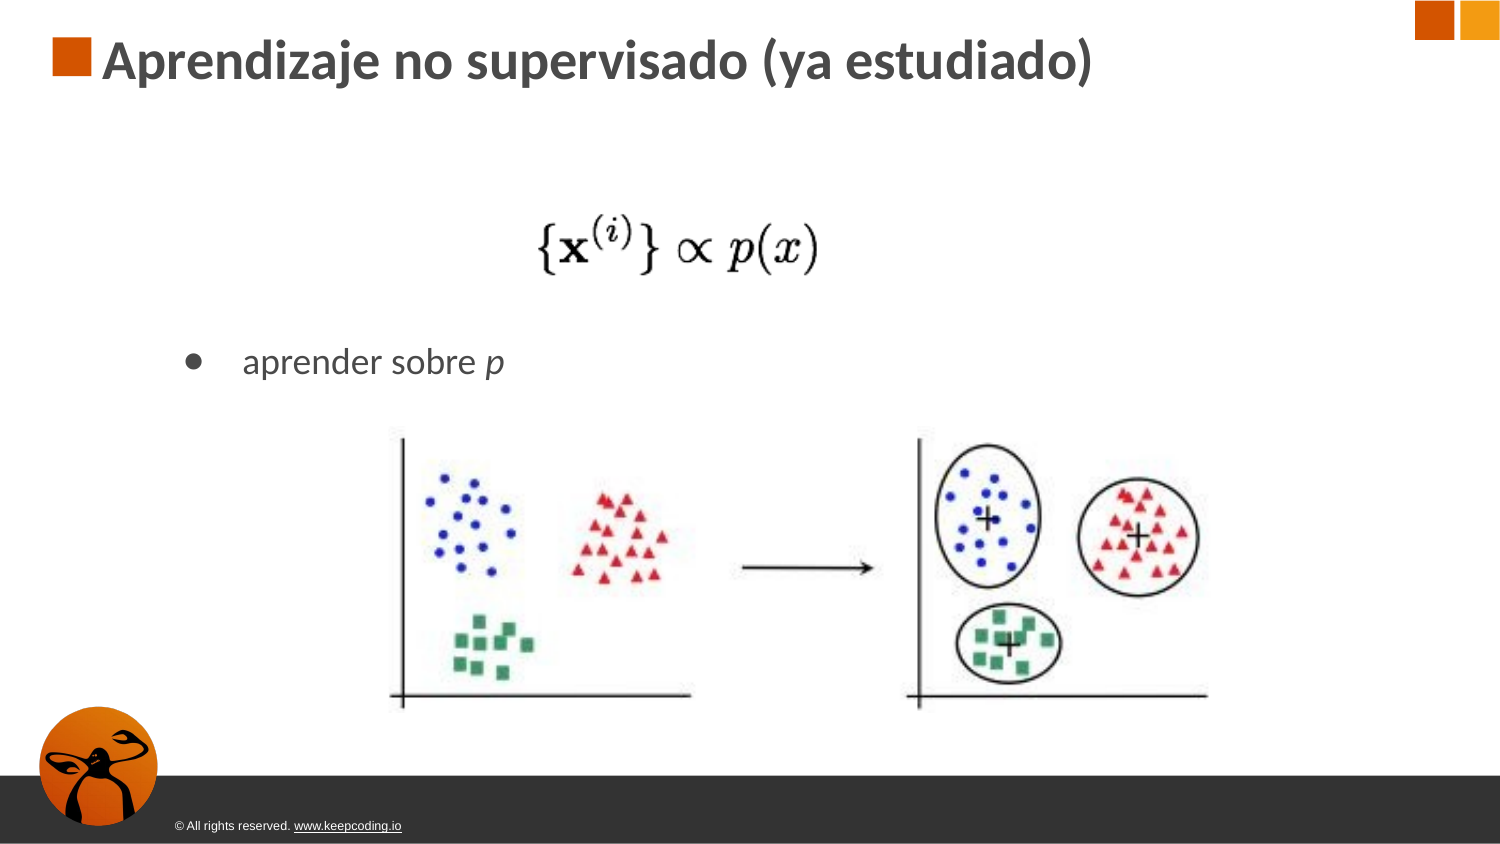

# Aprendizaje no supervisado (ya estudiado)

aprender sobre p

© All rights reserved. www.keepcoding.io